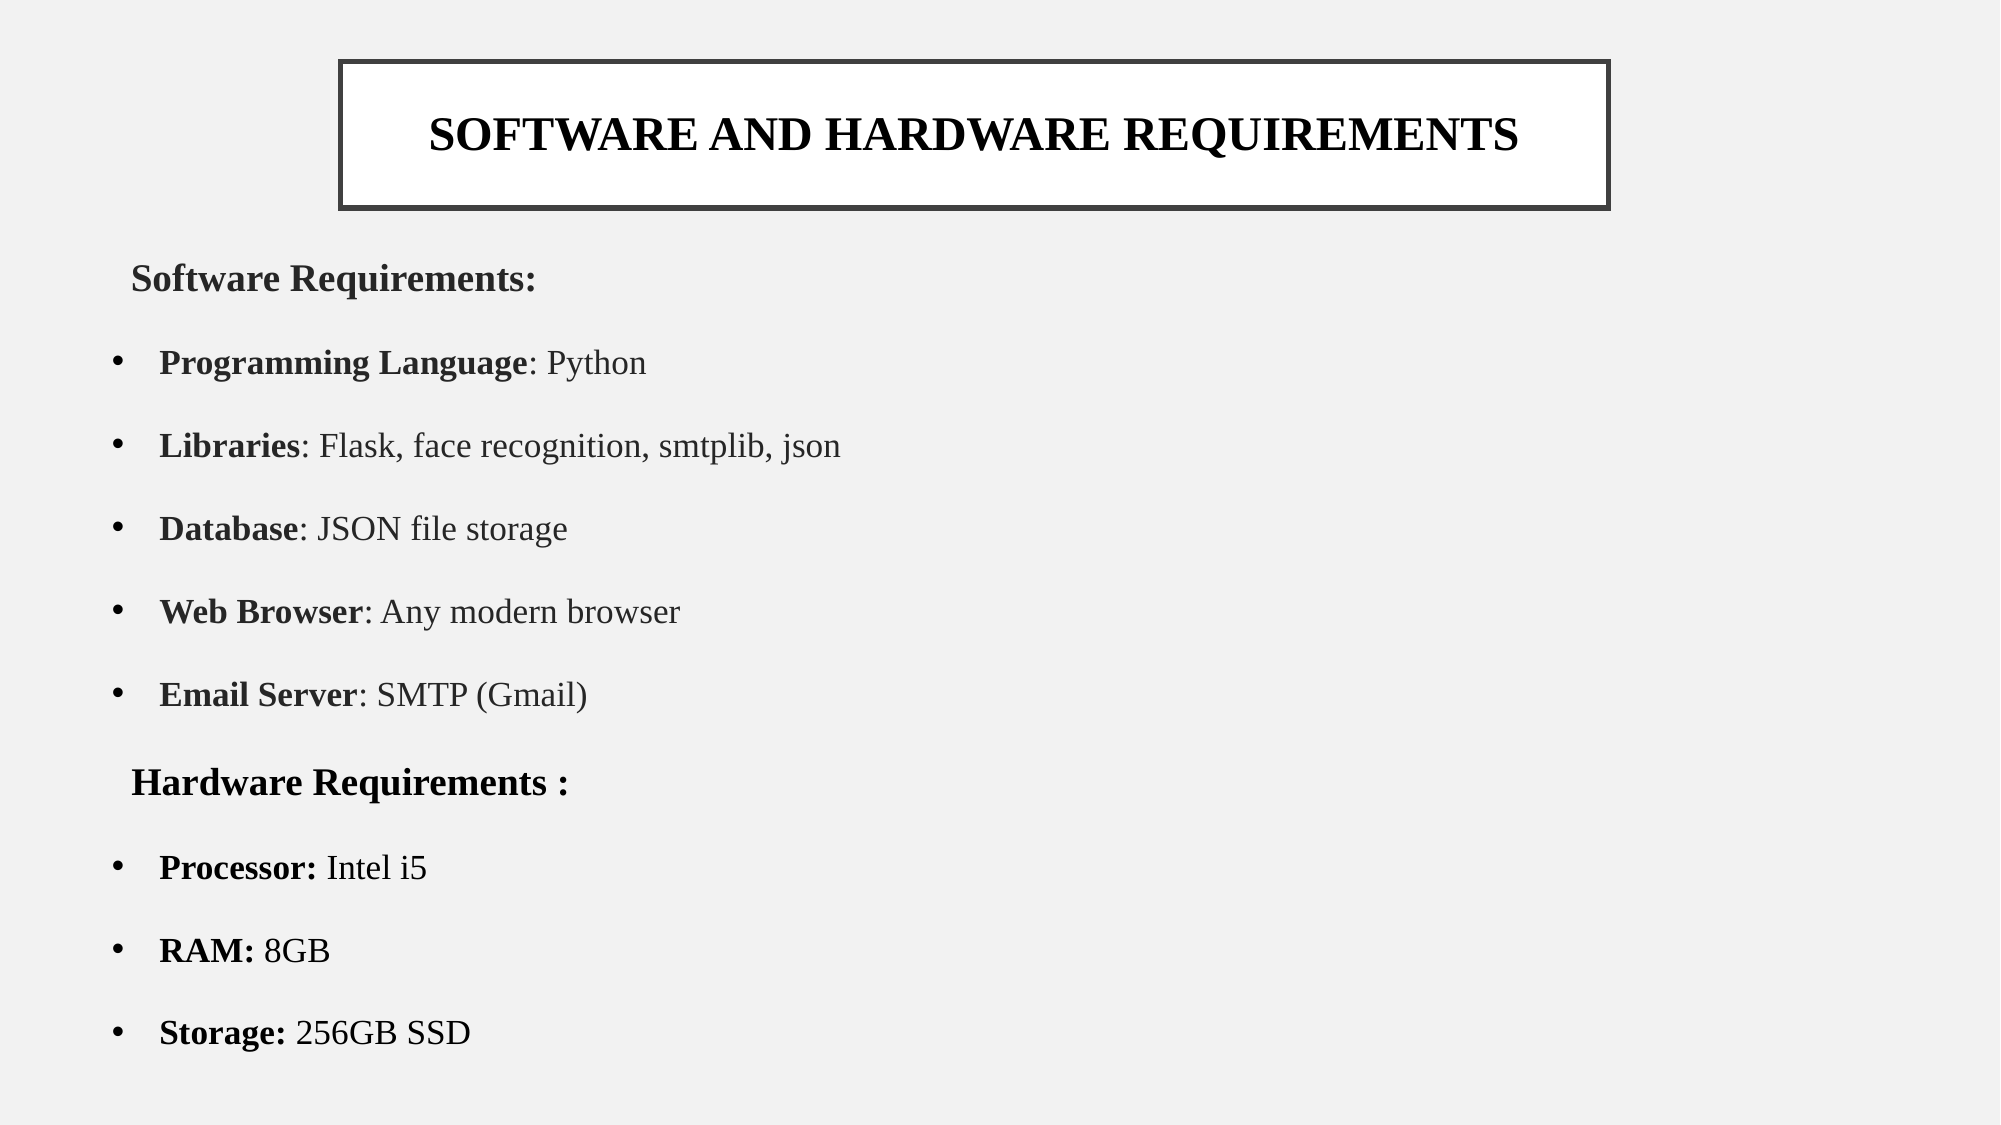

# SOFTWARE AND HARDWARE REQUIREMENTS
Software Requirements:
Programming Language: Python
Libraries: Flask, face recognition, smtplib, json
Database: JSON file storage
Web Browser: Any modern browser
Email Server: SMTP (Gmail)
  Hardware Requirements :
Processor: Intel i5
RAM: 8GB
Storage: 256GB SSD